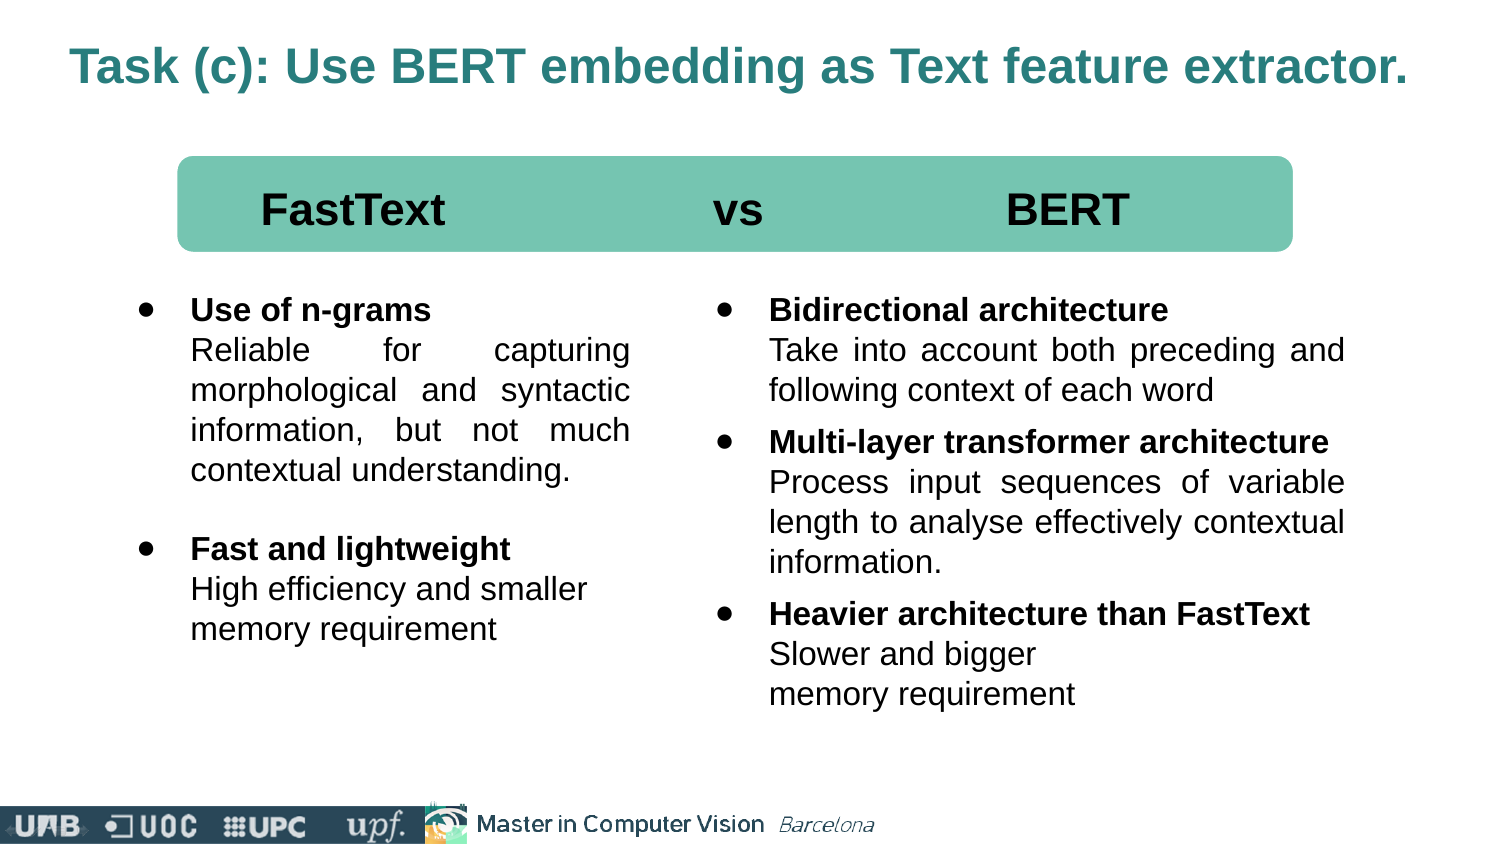

# Task (c): Use BERT embedding as Text feature extractor.

            FastText                     vs                   BERT
Use of n-grams
Reliable for capturing morphological and syntactic information, but not much contextual understanding.

Fast and lightweight
High efficiency and smaller
memory requirement
Bidirectional architecture
Take into account both preceding and following context of each word

Multi-layer transformer architecture
Process input sequences of variable length to analyse effectively contextual information.

Heavier architecture than FastText
Slower and bigger
memory requirement